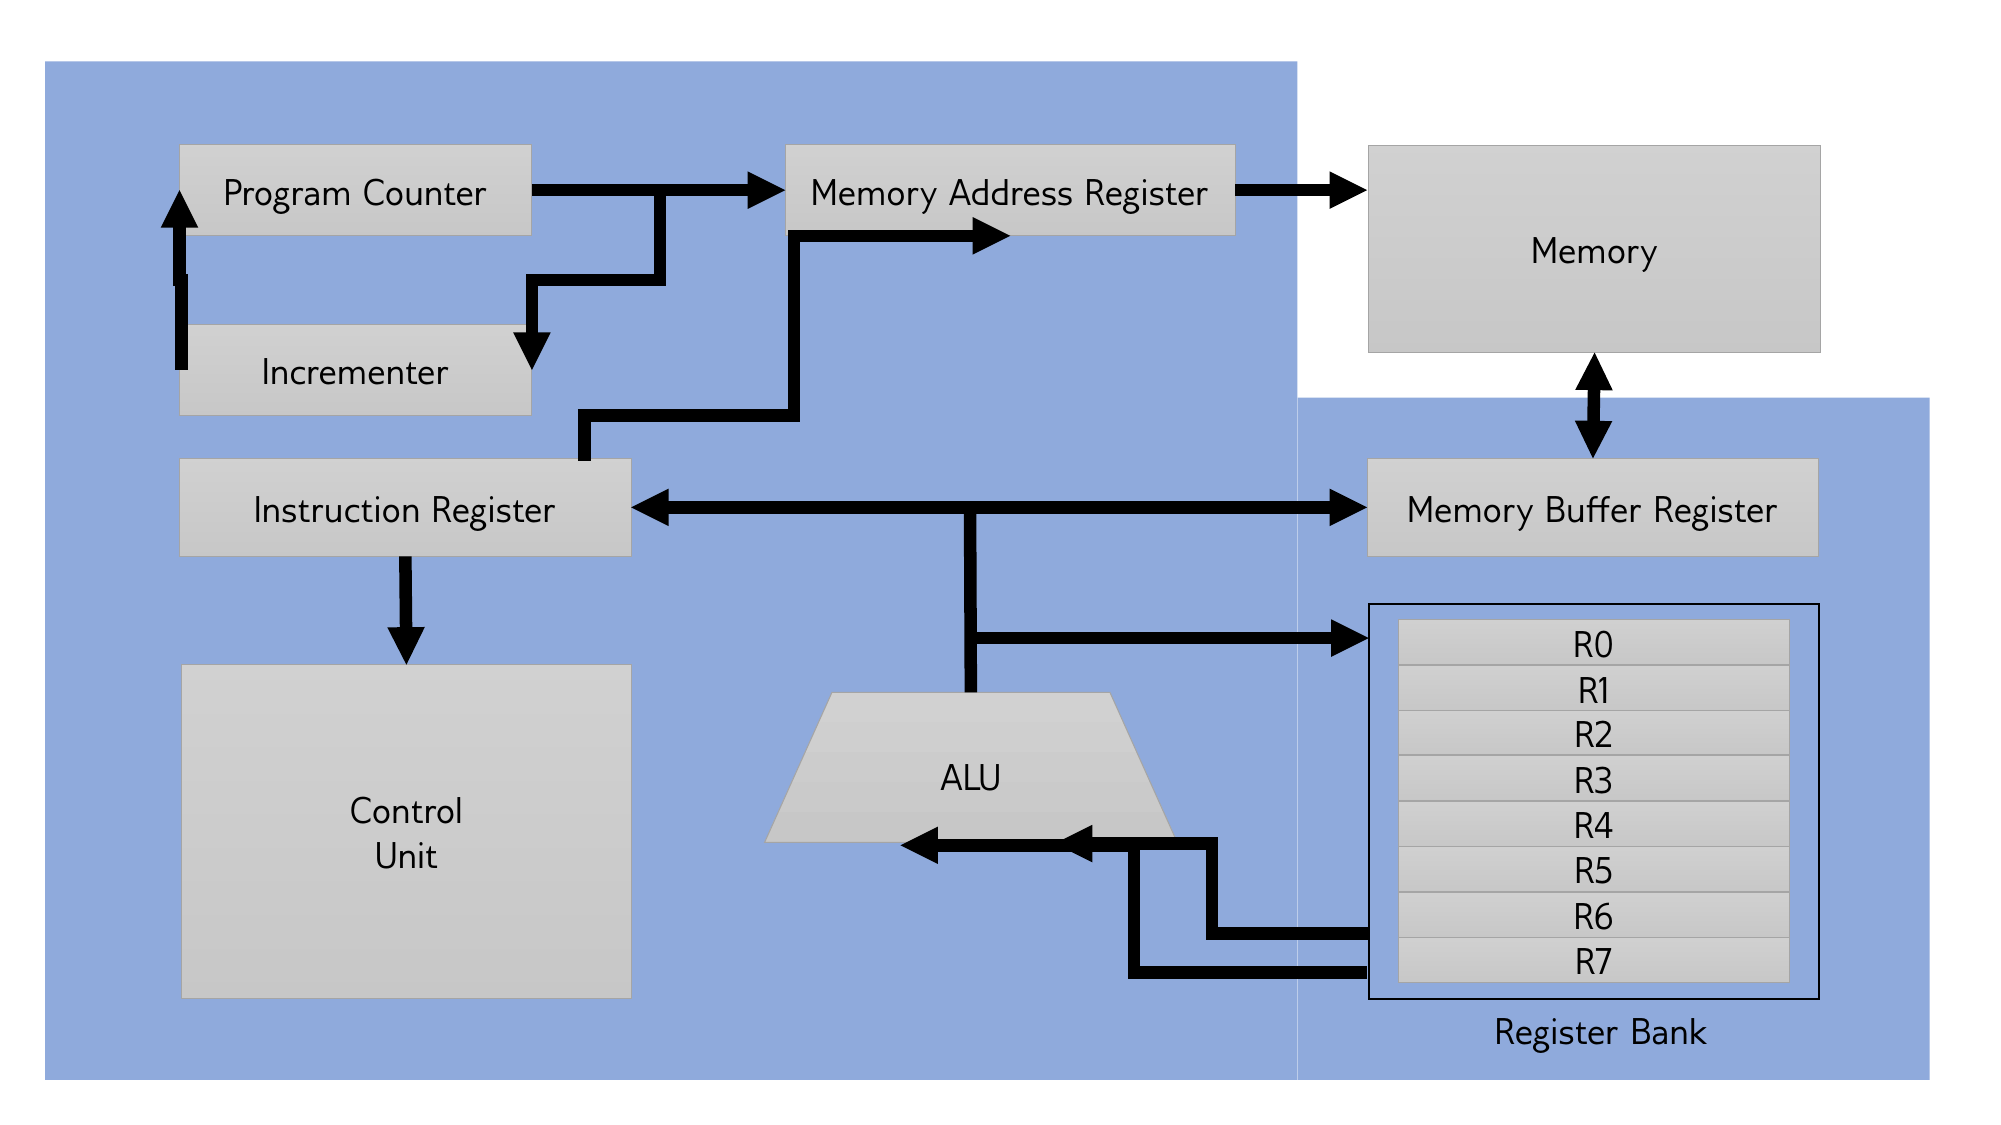

Program Counter
Memory Address Register
Memory
Incrementer
Instruction Register
Memory Buffer Register

R0
R1
R2
R3
R4
R5
R6
R7
Control
Unit
ALU
Register Bank